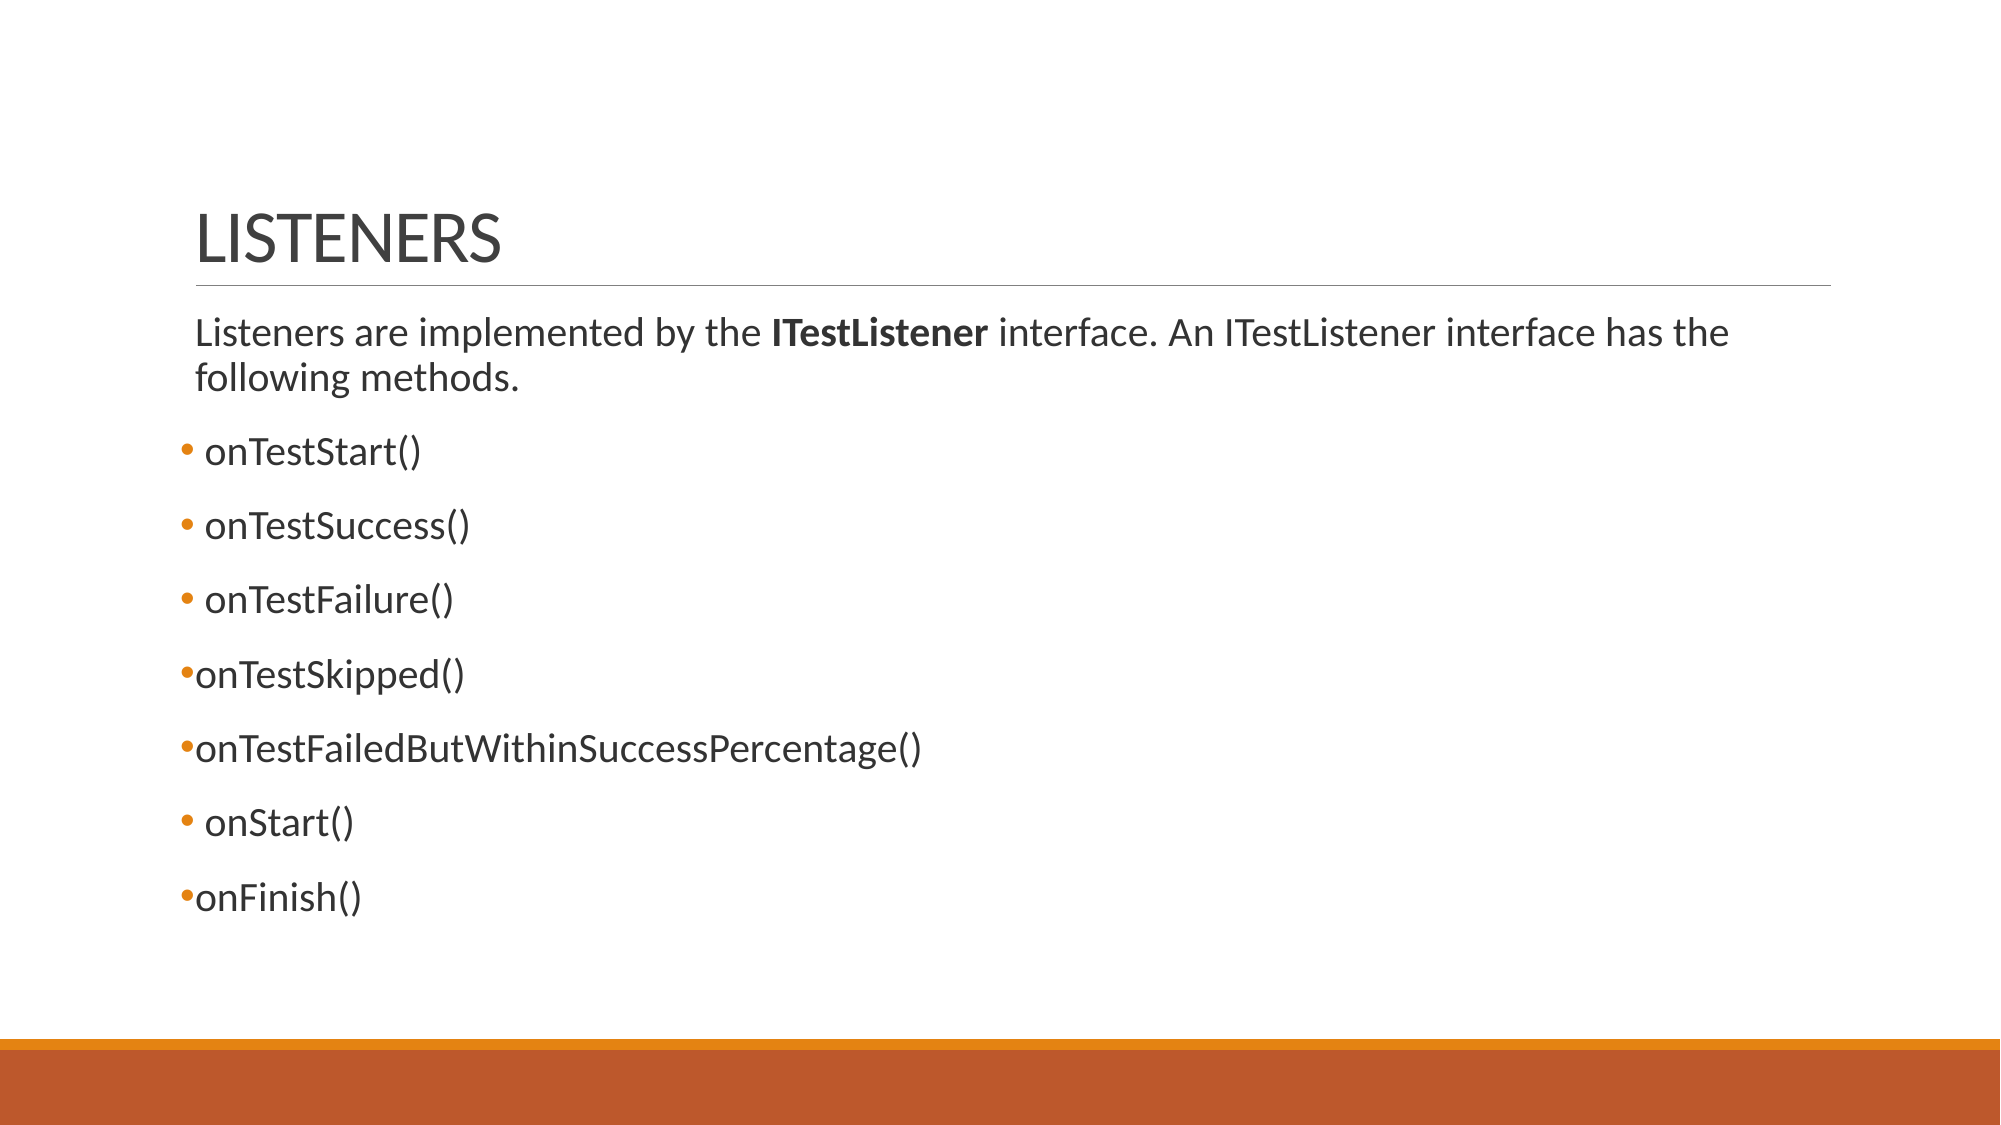

# LISTENERS
Listeners are implemented by the ITestListener interface. An ITestListener interface has the following methods.
 onTestStart()
 onTestSuccess()
 onTestFailure()
onTestSkipped()
onTestFailedButWithinSuccessPercentage()
 onStart()
onFinish()